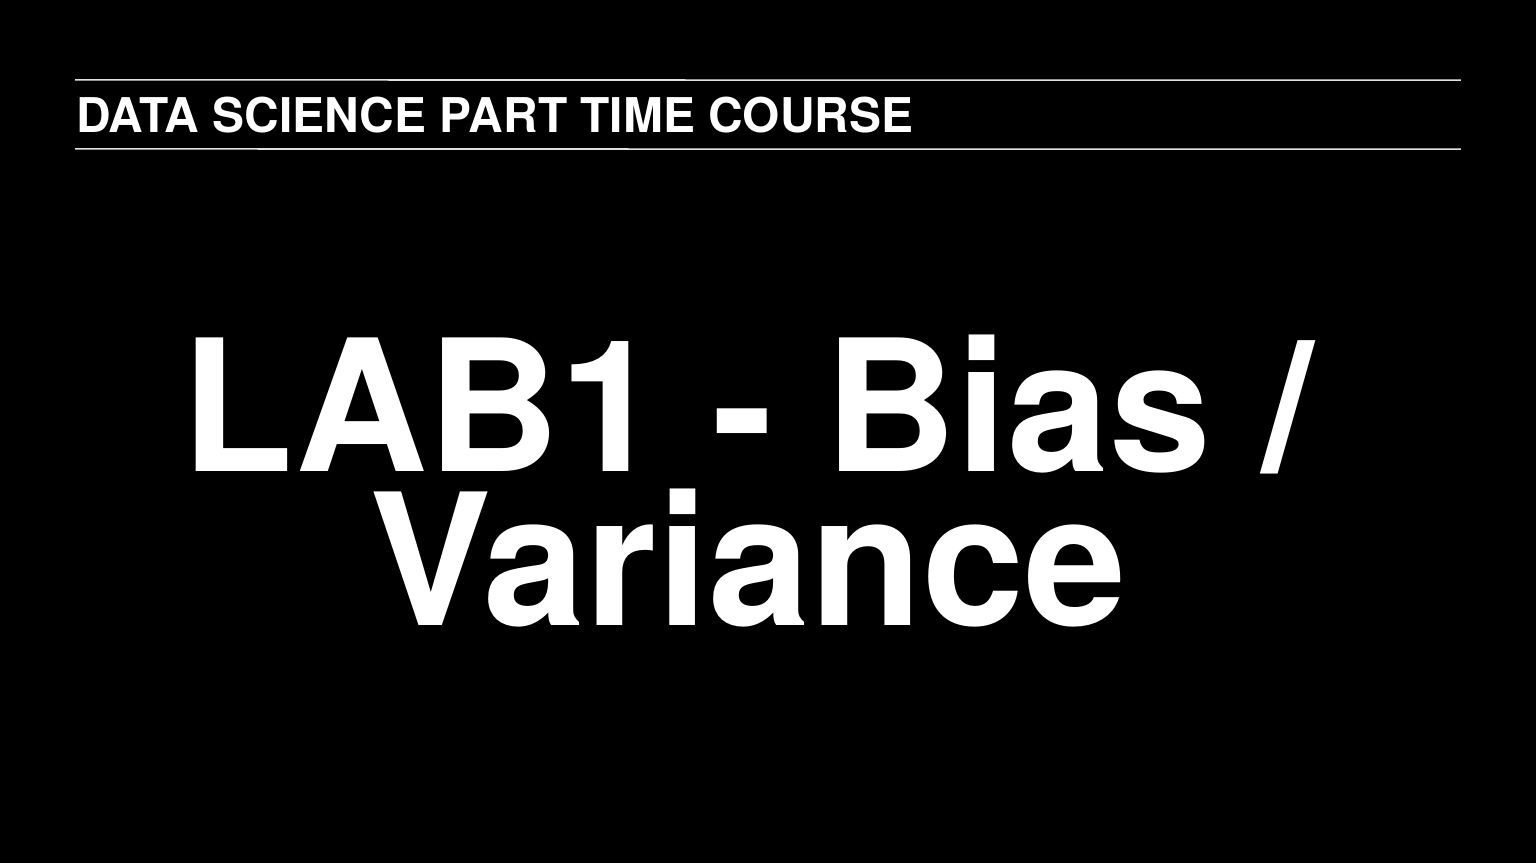

DATA SCIENCE PART TIME COURSE

LAB1 - Bias / Variance